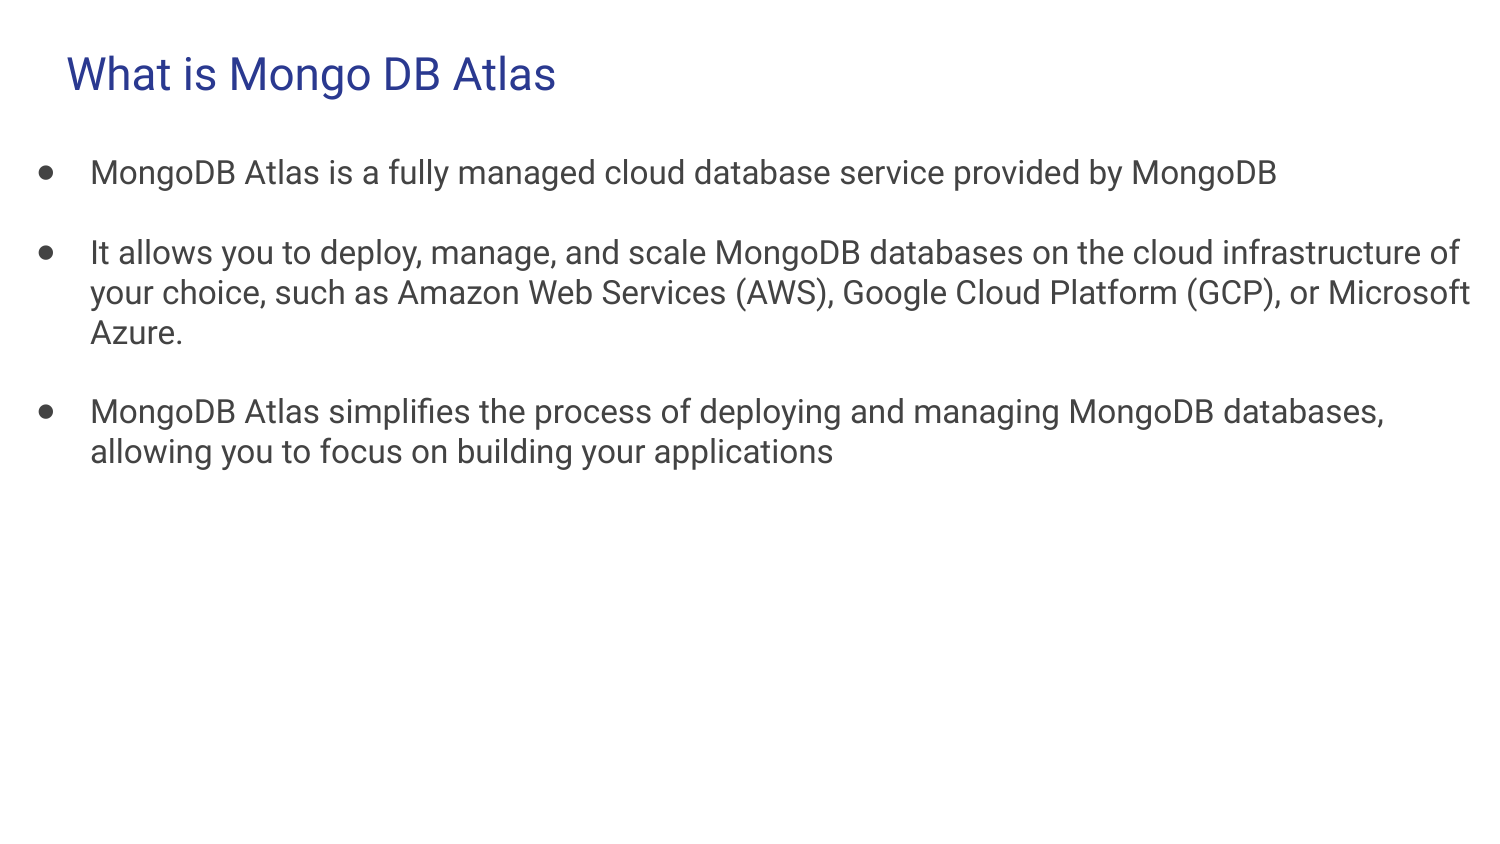

# What is Mongo DB Atlas

MongoDB Atlas is a fully managed cloud database service provided by MongoDB

It allows you to deploy, manage, and scale MongoDB databases on the cloud infrastructure of your choice, such as Amazon Web Services (AWS), Google Cloud Platform (GCP), or Microsoft Azure.

MongoDB Atlas simplifies the process of deploying and managing MongoDB databases, allowing you to focus on building your applications